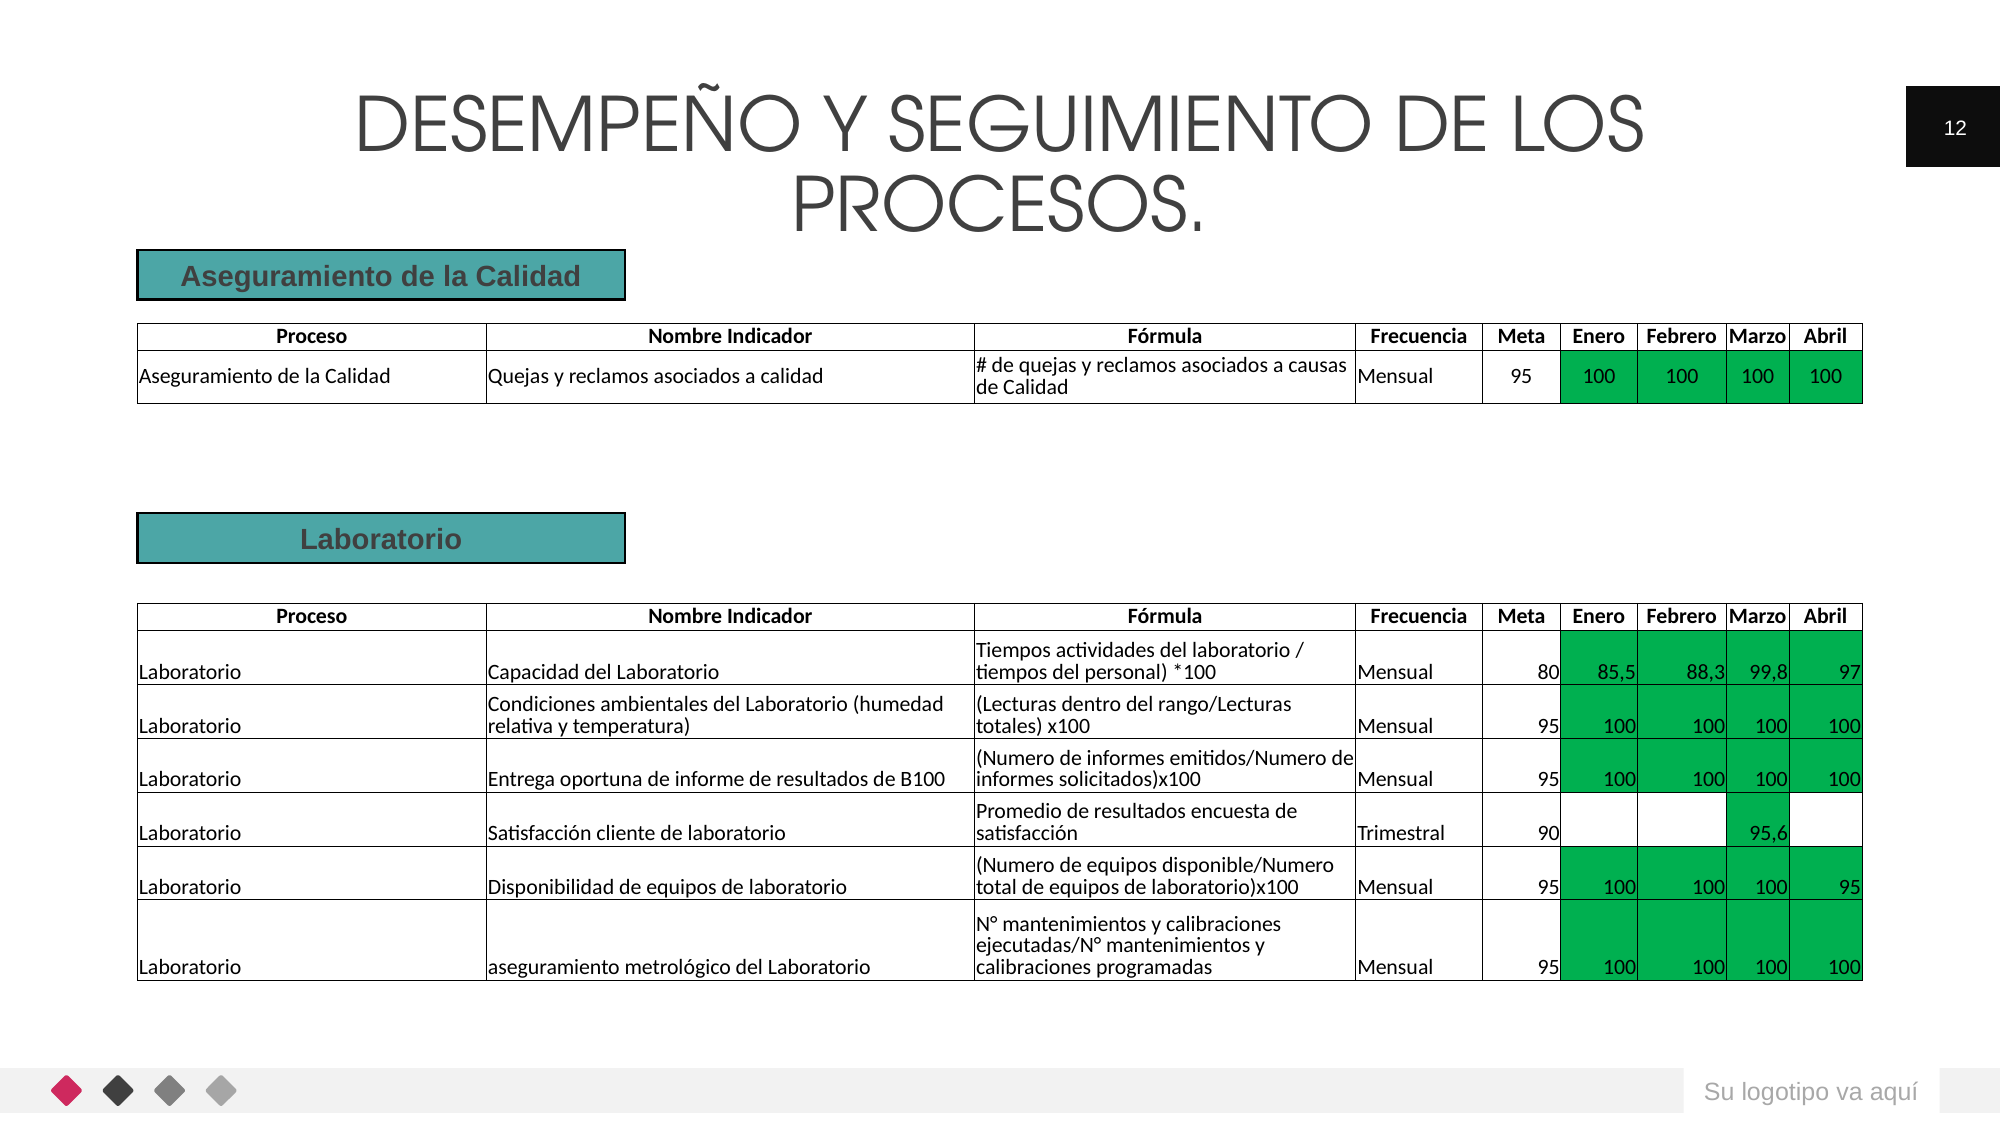

# Desempeño y seguimiento de los procesos.
12
Aseguramiento de la Calidad
| Proceso | Nombre Indicador | Fórmula | Frecuencia | Meta | Enero | Febrero | Marzo | Abril |
| --- | --- | --- | --- | --- | --- | --- | --- | --- |
| Aseguramiento de la Calidad | Quejas y reclamos asociados a calidad | # de quejas y reclamos asociados a causas de Calidad | Mensual | 95 | 100 | 100 | 100 | 100 |
Laboratorio
| Proceso | Nombre Indicador | Fórmula | Frecuencia | Meta | Enero | Febrero | Marzo | Abril |
| --- | --- | --- | --- | --- | --- | --- | --- | --- |
| Laboratorio | Capacidad del Laboratorio | Tiempos actividades del laboratorio / tiempos del personal) \*100 | Mensual | 80 | 85,5 | 88,3 | 99,8 | 97 |
| Laboratorio | Condiciones ambientales del Laboratorio (humedad relativa y temperatura) | (Lecturas dentro del rango/Lecturas totales) x100 | Mensual | 95 | 100 | 100 | 100 | 100 |
| Laboratorio | Entrega oportuna de informe de resultados de B100 | (Numero de informes emitidos/Numero de informes solicitados)x100 | Mensual | 95 | 100 | 100 | 100 | 100 |
| Laboratorio | Satisfacción cliente de laboratorio | Promedio de resultados encuesta de satisfacción | Trimestral | 90 |  |  | 95,6 |  |
| Laboratorio | Disponibilidad de equipos de laboratorio | (Numero de equipos disponible/Numero total de equipos de laboratorio)x100 | Mensual | 95 | 100 | 100 | 100 | 95 |
| Laboratorio | aseguramiento metrológico del Laboratorio | N° mantenimientos y calibraciones ejecutadas/N° mantenimientos y calibraciones programadas | Mensual | 95 | 100 | 100 | 100 | 100 |
Su logotipo va aquí